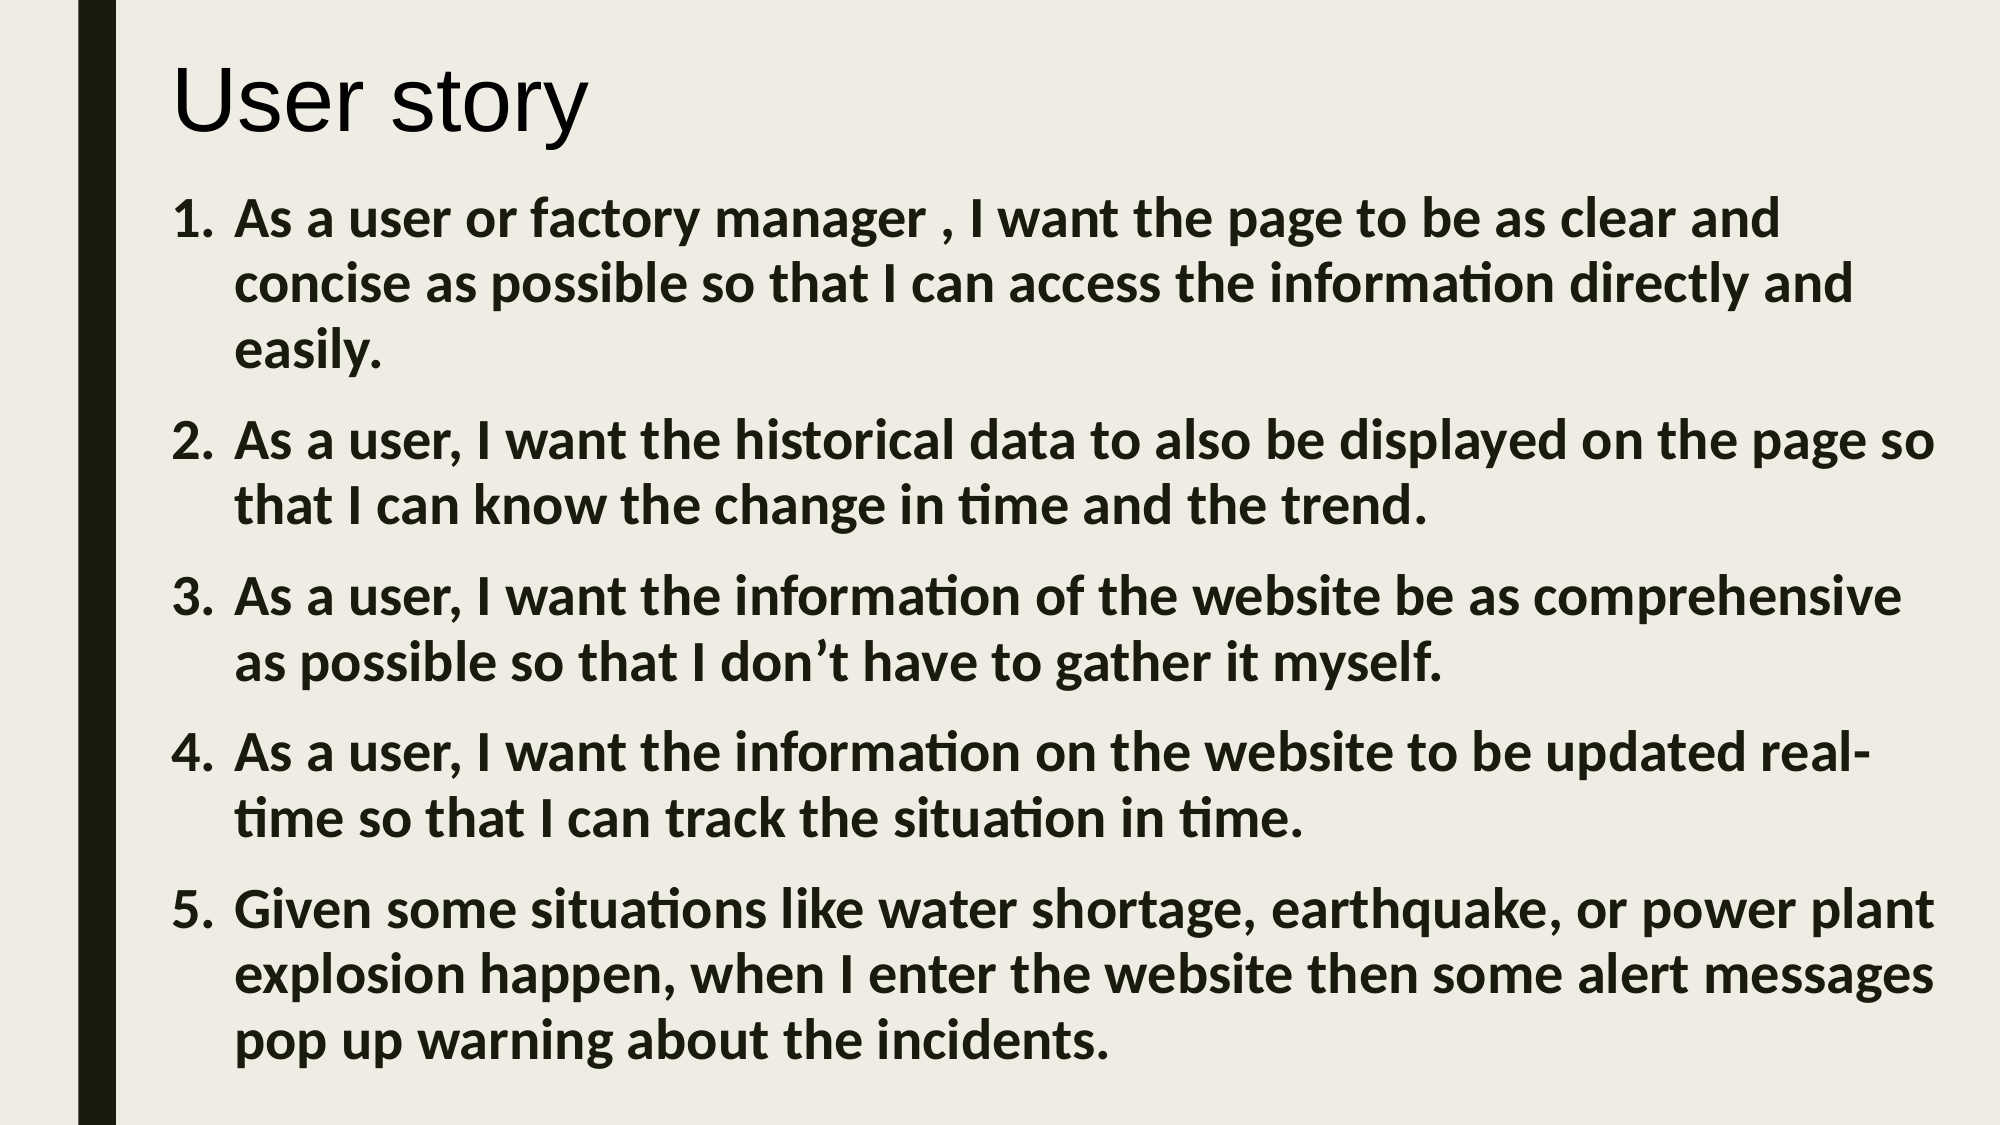

# User story
As a user or factory manager , I want the page to be as clear and concise as possible so that I can access the information directly and easily.
As a user, I want the historical data to also be displayed on the page so that I can know the change in time and the trend.
As a user, I want the information of the website be as comprehensive as possible so that I don’t have to gather it myself.
As a user, I want the information on the website to be updated real-time so that I can track the situation in time.
Given some situations like water shortage, earthquake, or power plant explosion happen, when I enter the website then some alert messages pop up warning about the incidents.